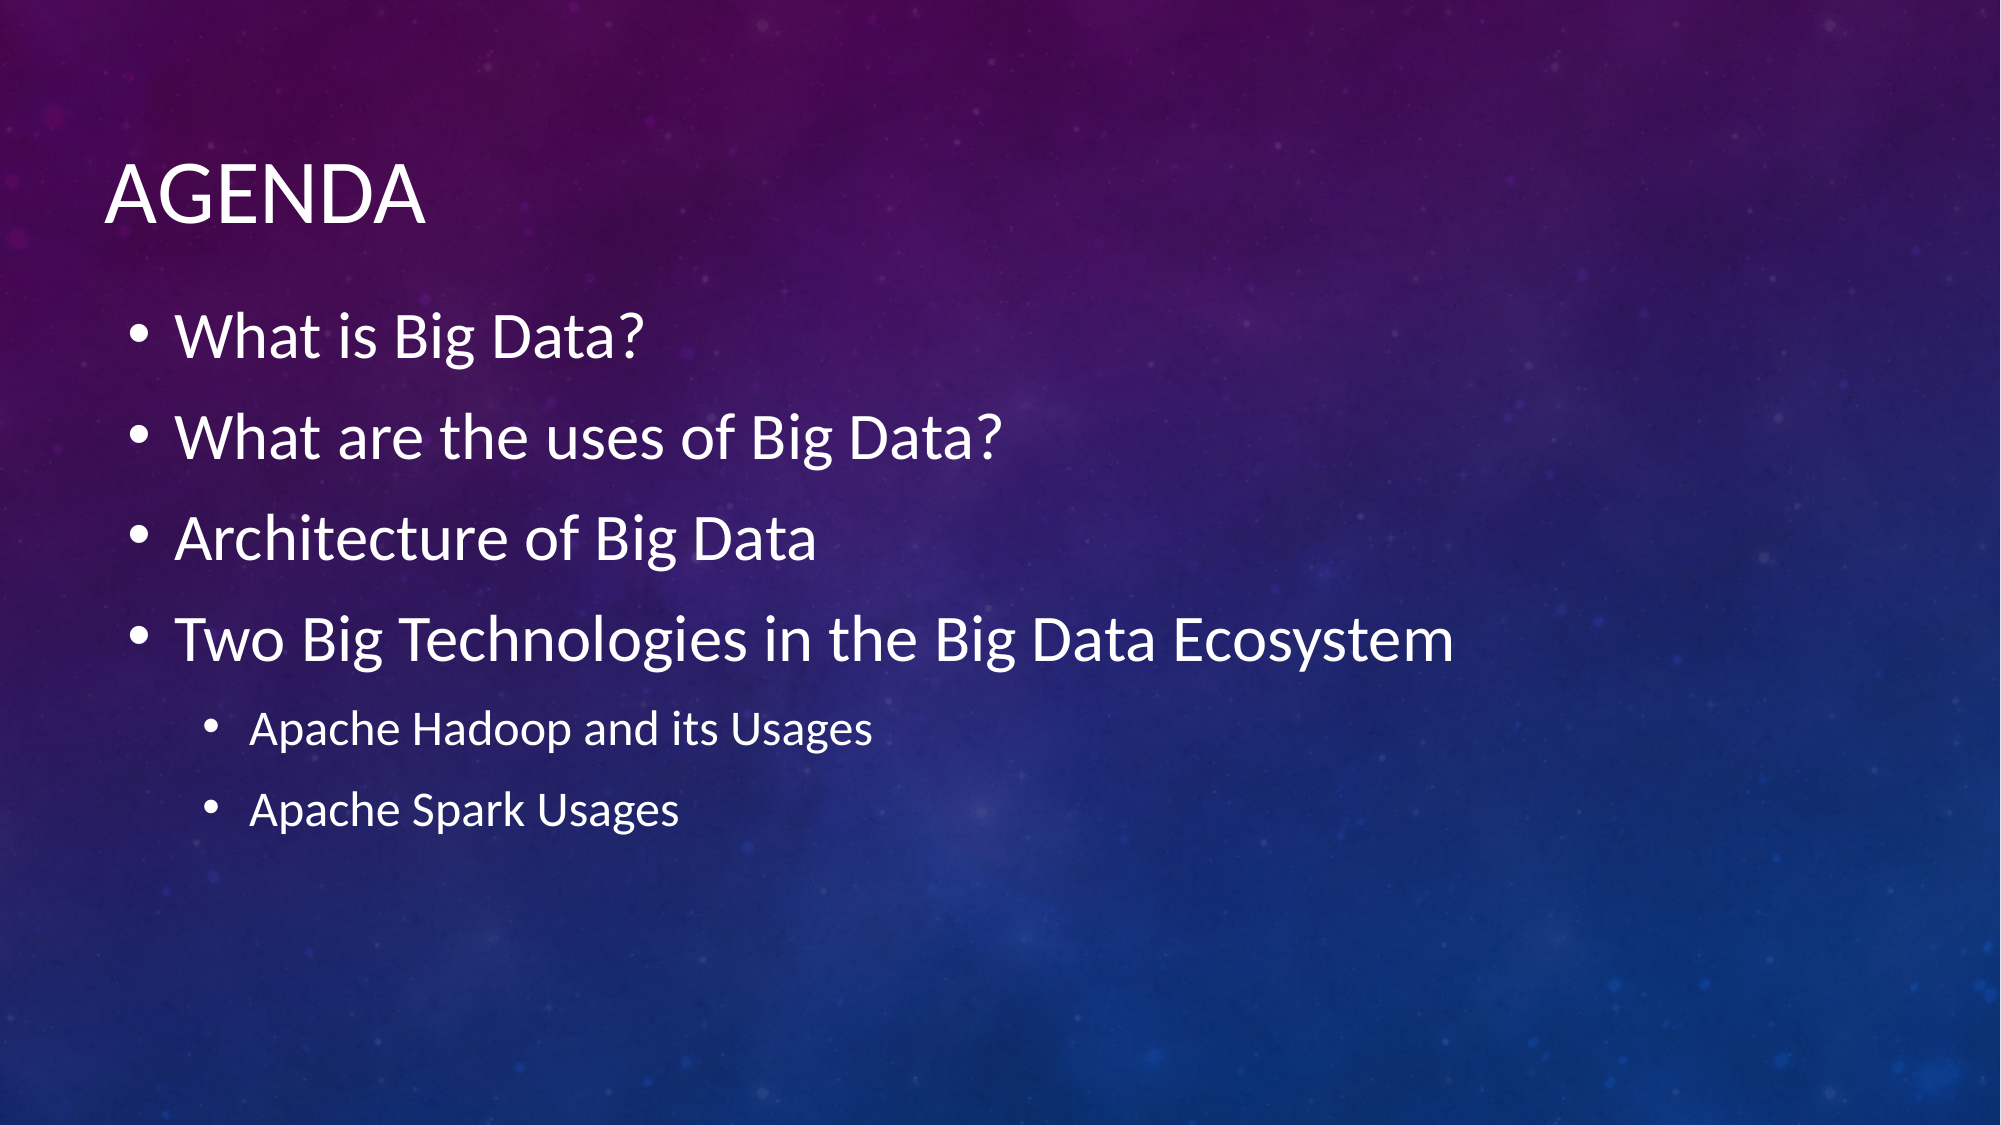

# Agenda
What is Big Data?
What are the uses of Big Data?
Architecture of Big Data
Two Big Technologies in the Big Data Ecosystem
Apache Hadoop and its Usages
Apache Spark Usages